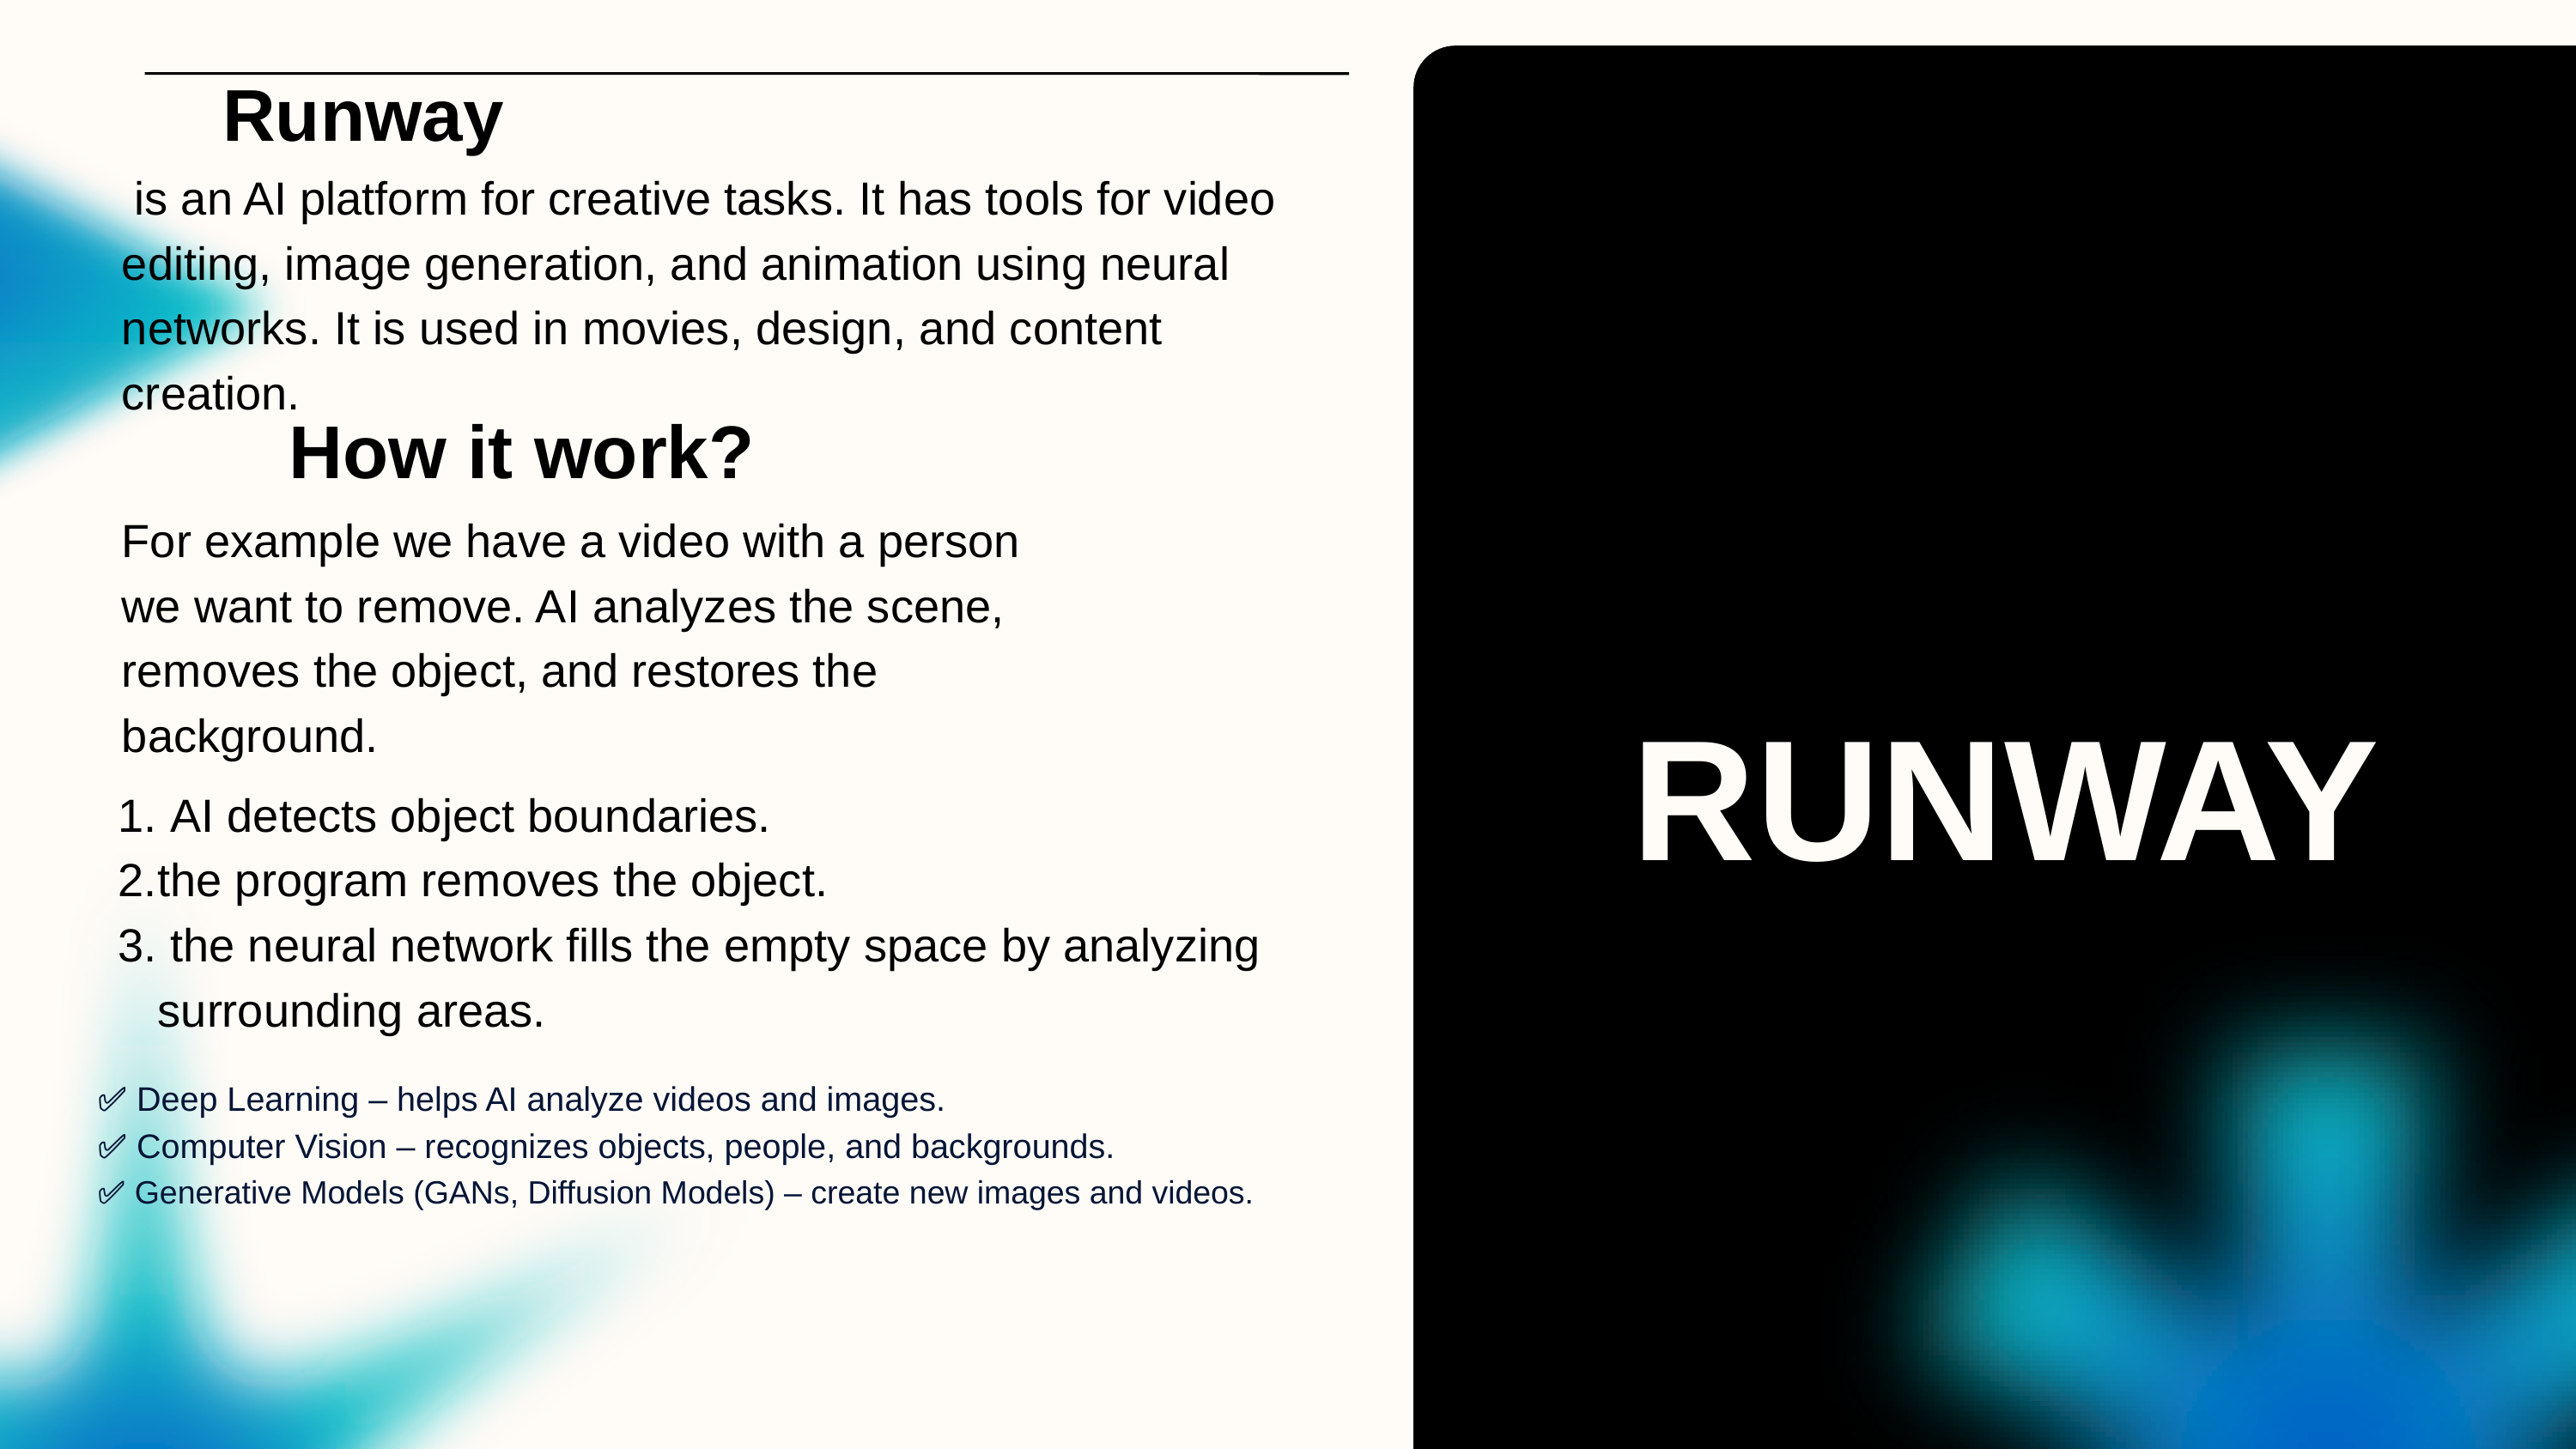

Runway

 is an AI platform for creative tasks. It has tools for video editing, image generation, and animation using neural networks. It is used in movies, design, and content creation.
How it work?
For example we have a video with a person we want to remove. AI analyzes the scene, removes the object, and restores the background.
RUNWAY

 AI detects object boundaries.
the program removes the object.
 the neural network fills the empty space by analyzing surrounding areas.

✅ Deep Learning – helps AI analyze videos and images.
✅ Computer Vision – recognizes objects, people, and backgrounds.
✅ Generative Models (GANs, Diffusion Models) – create new images and videos.